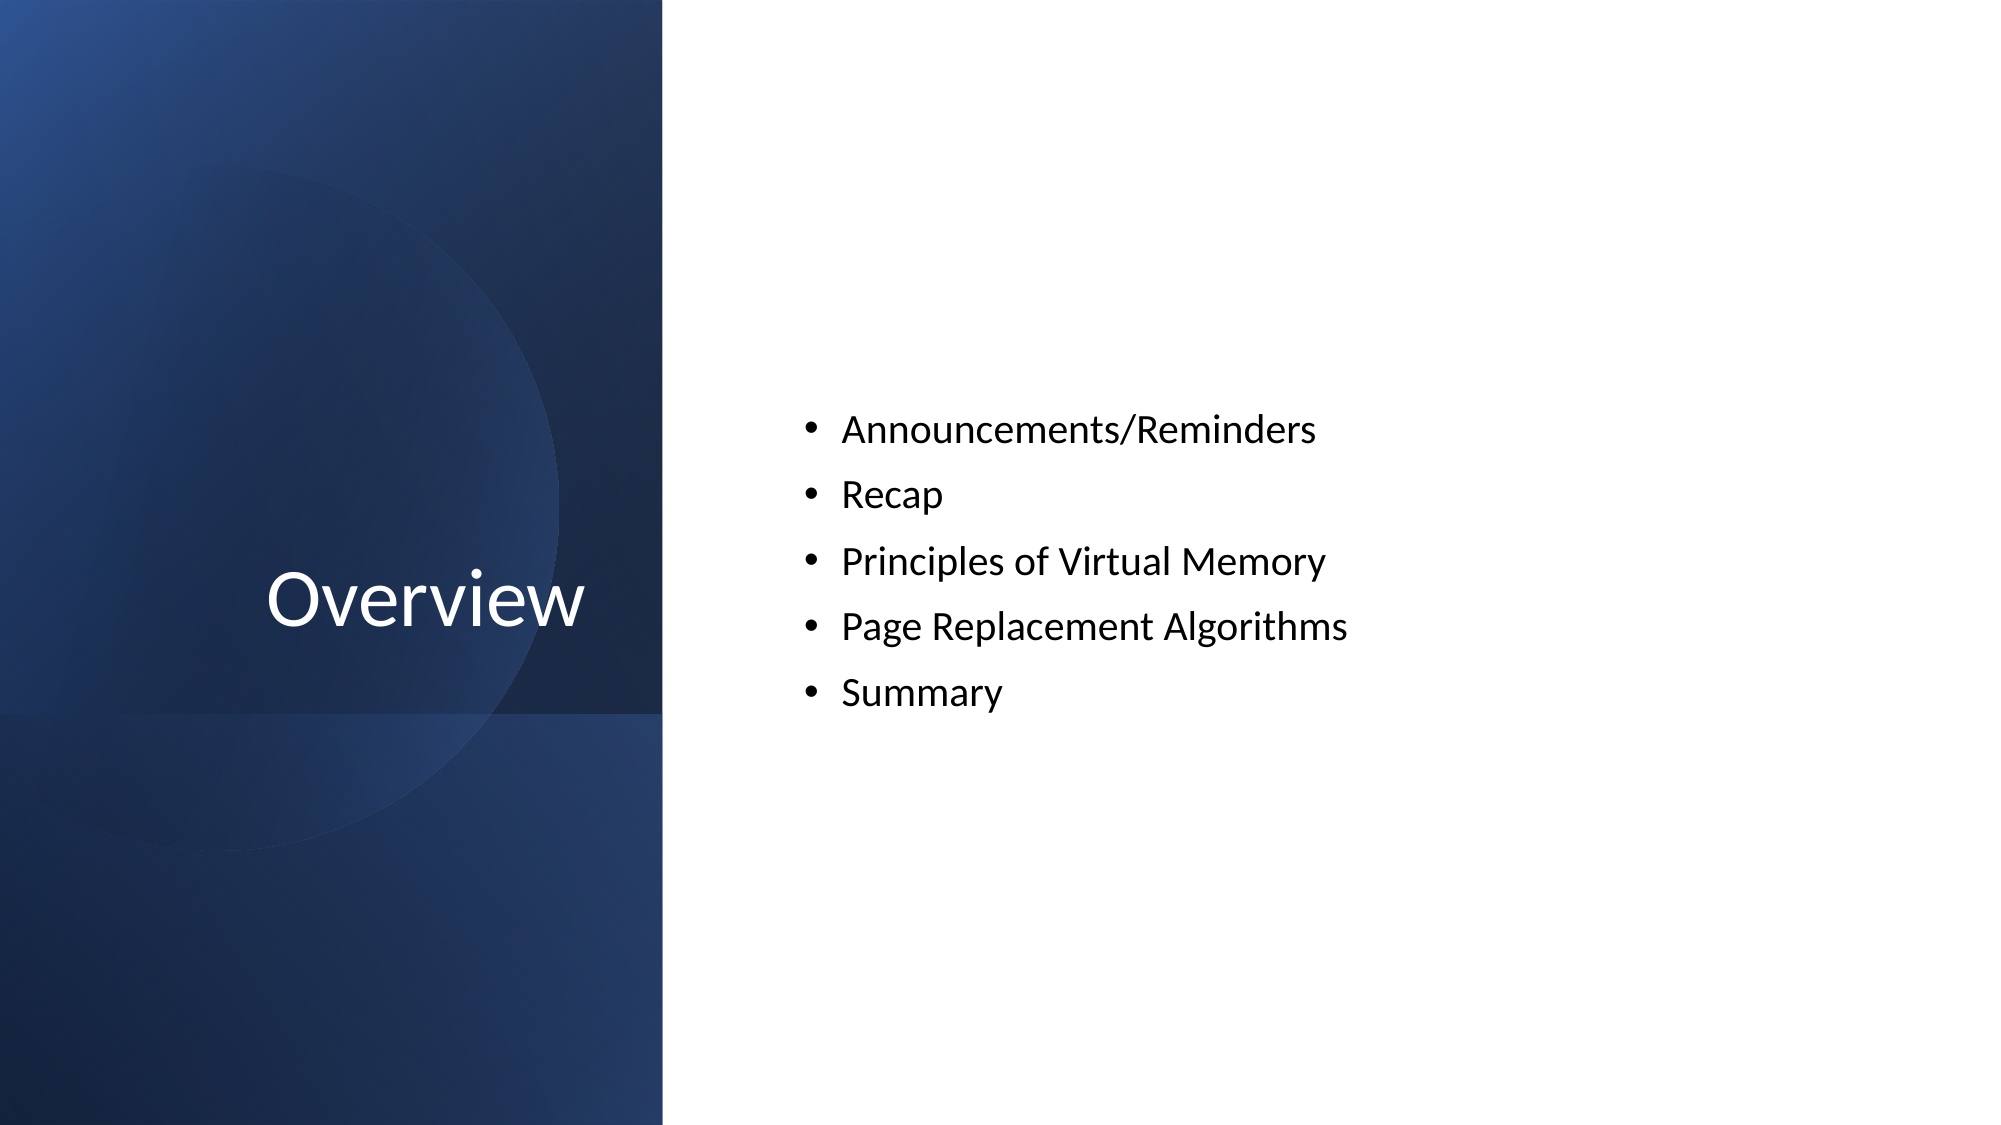

# Overview
Announcements/Reminders
Recap
Principles of Virtual Memory
Page Replacement Algorithms
Summary